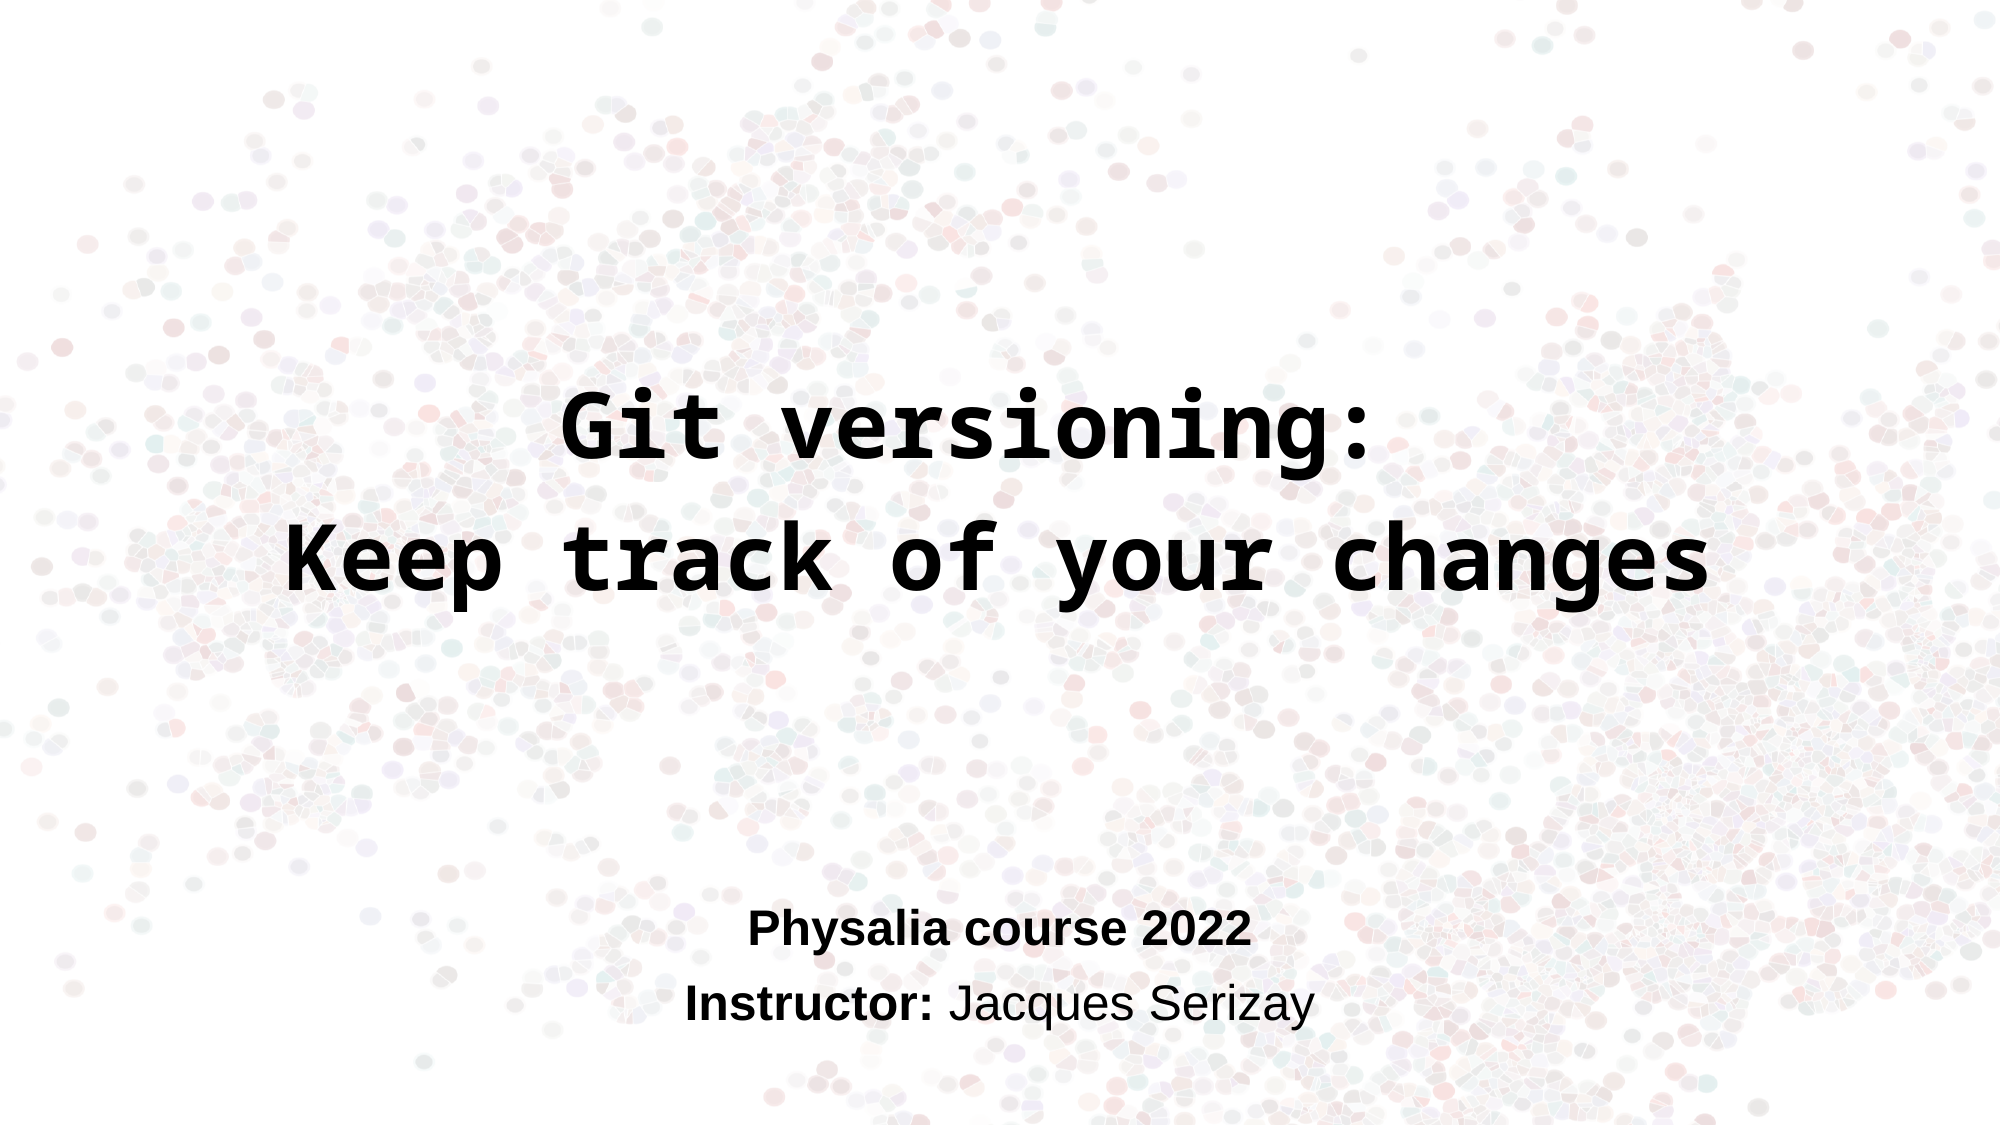

# Git versioning: Keep track of your changes

Physalia course 2022
Instructor: Jacques Serizay